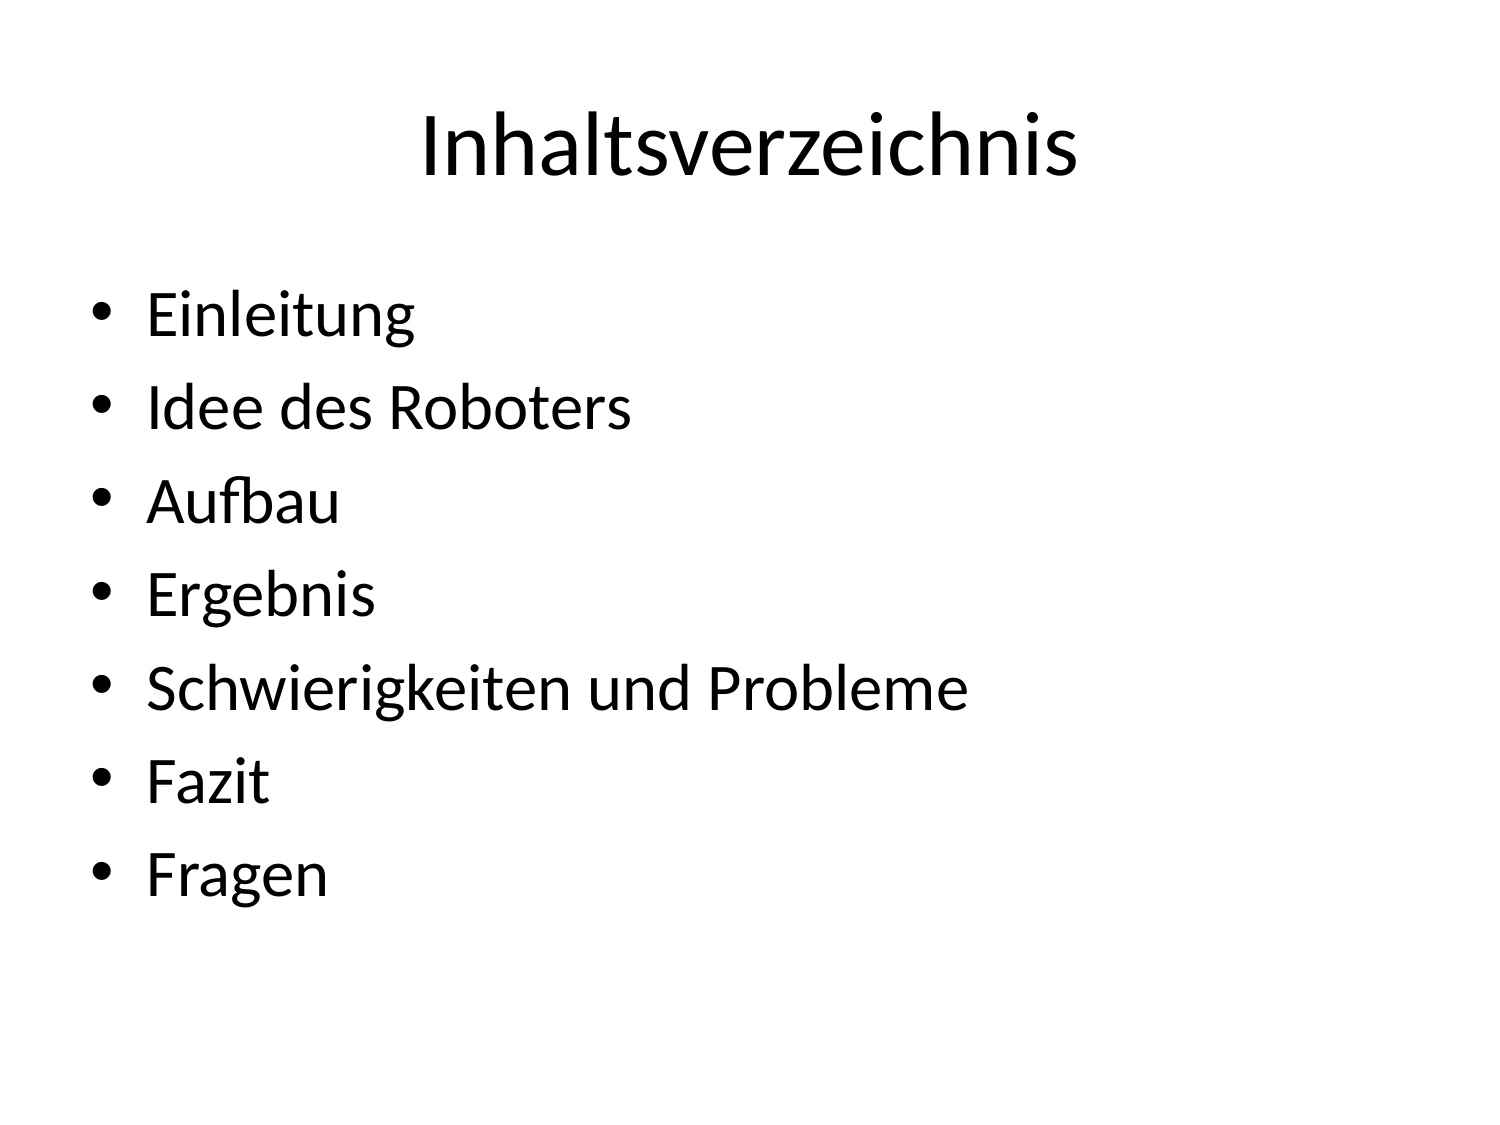

# Inhaltsverzeichnis
Einleitung
Idee des Roboters
Aufbau
Ergebnis
Schwierigkeiten und Probleme
Fazit
Fragen